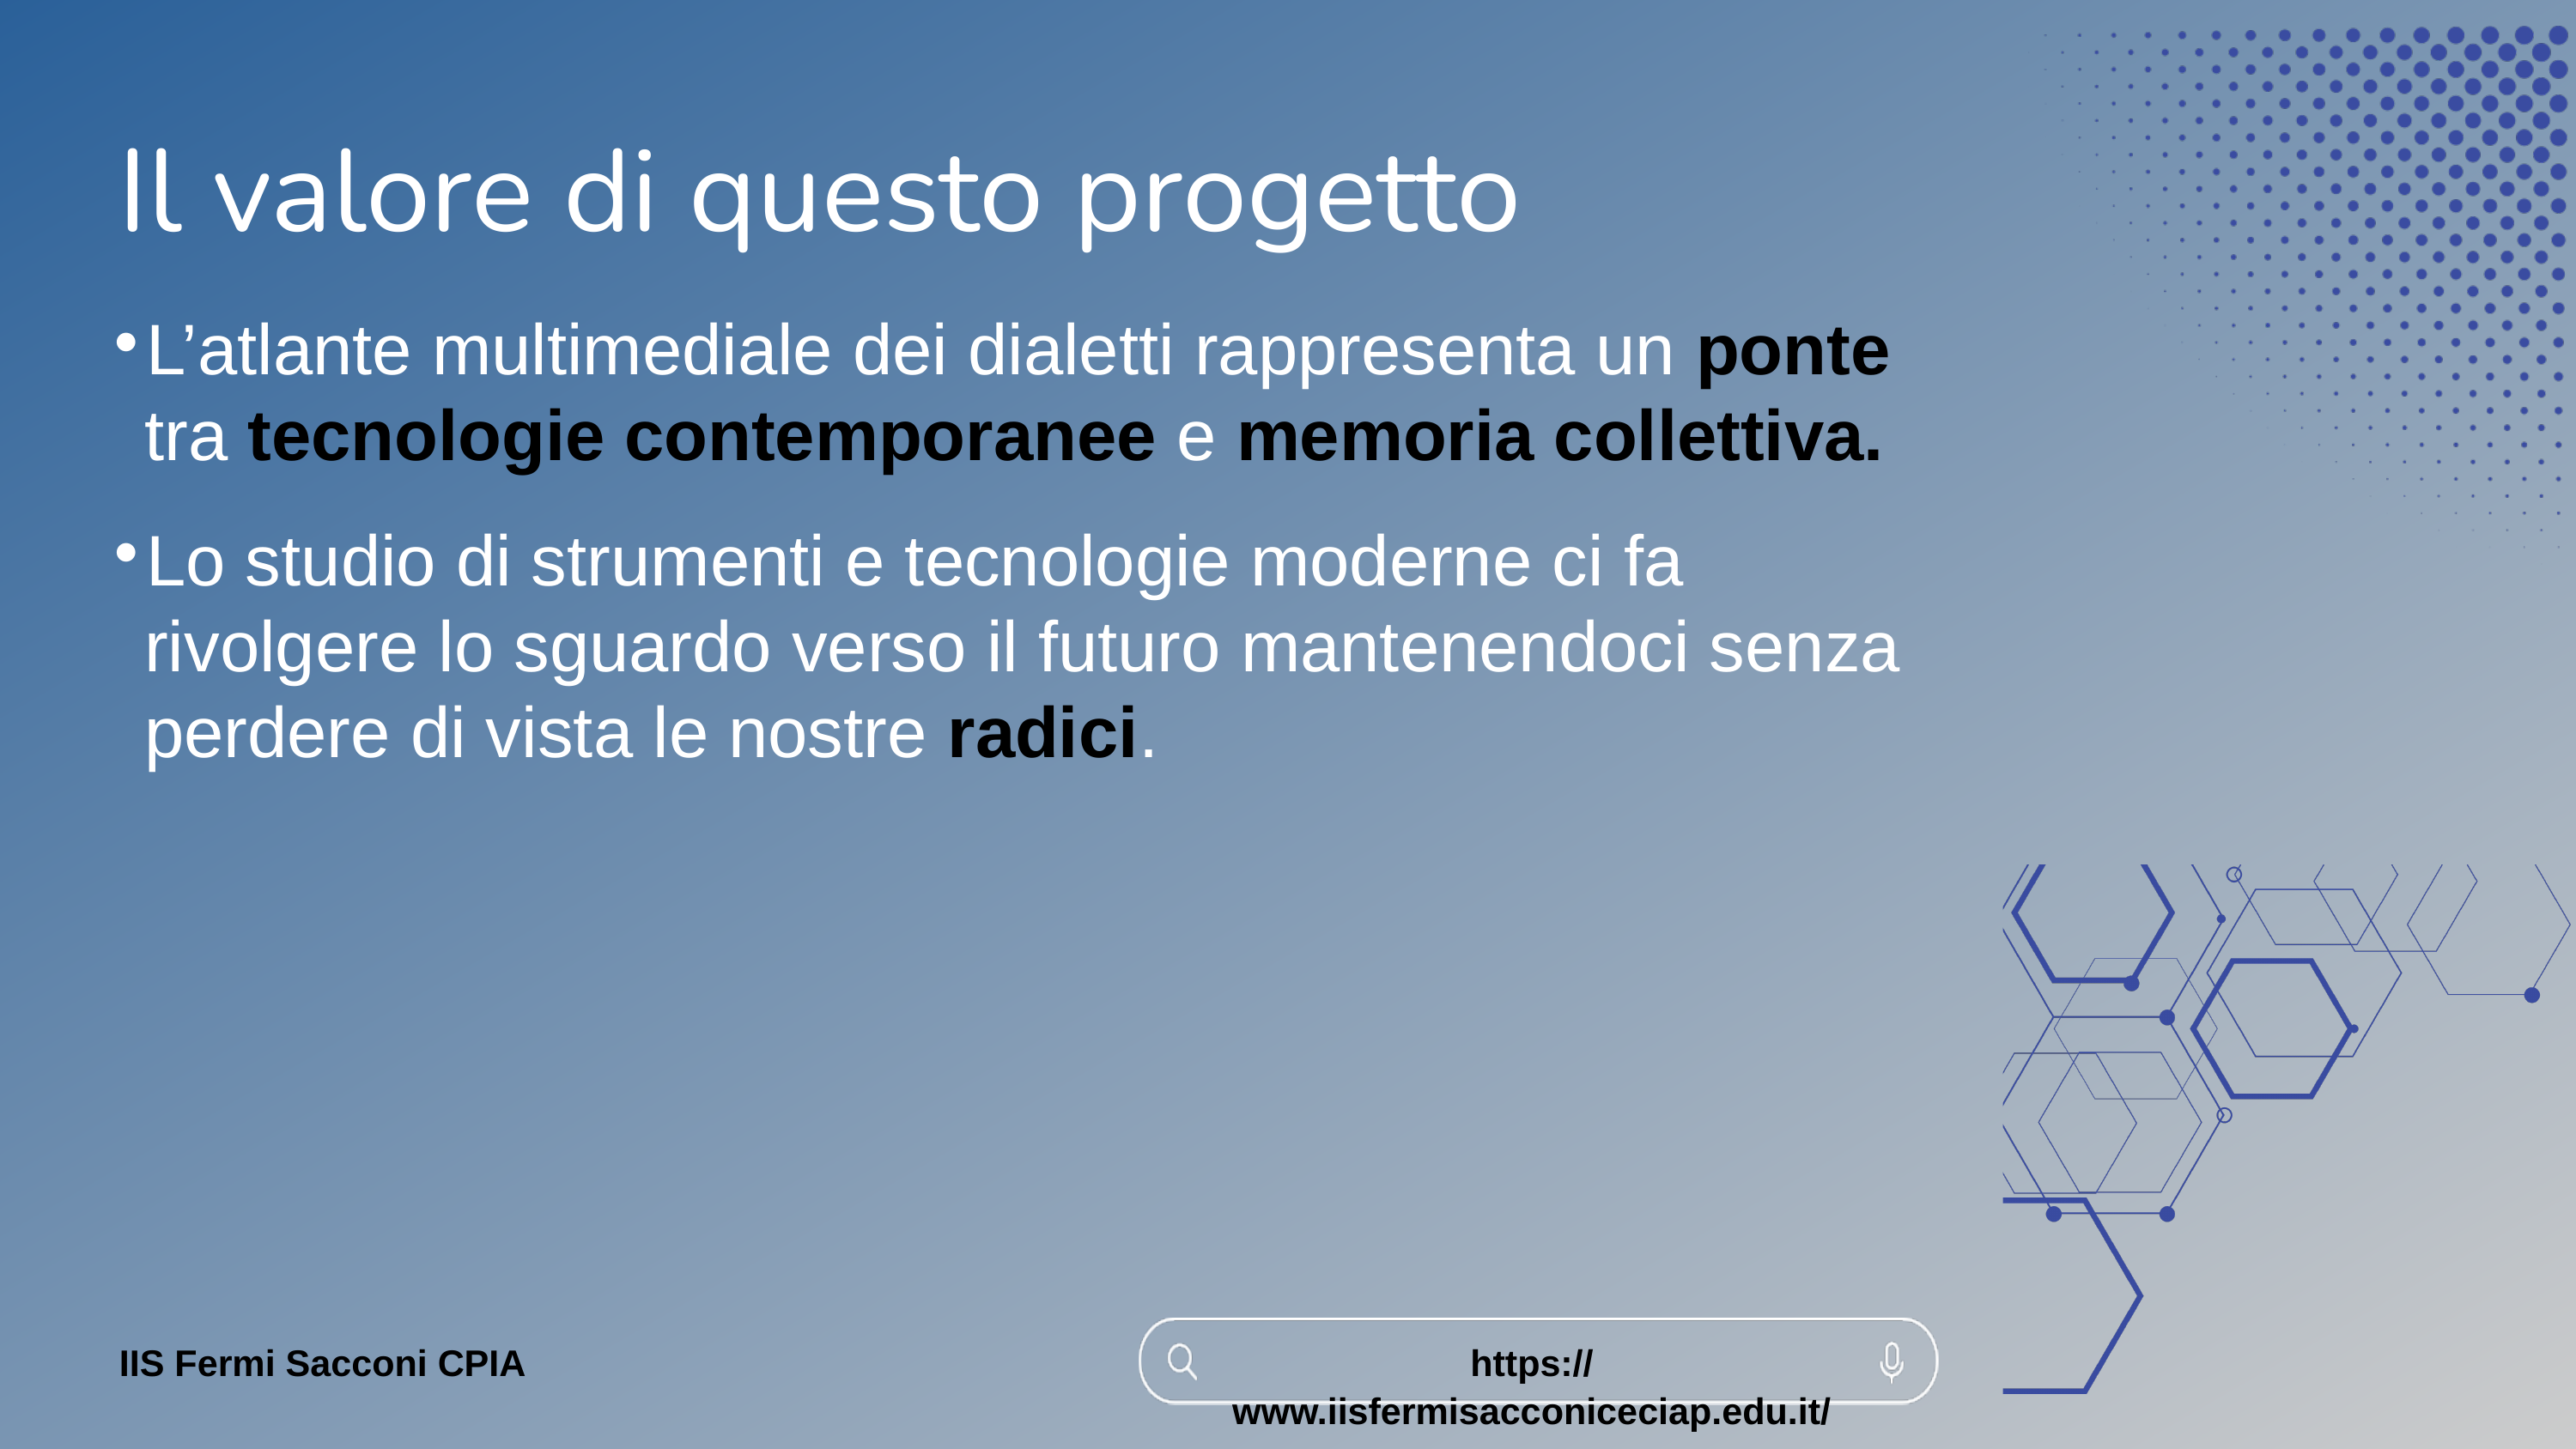

Il valore di questo progetto

L’atlante multimediale dei dialetti rappresenta un ponte tra tecnologie contemporanee e memoria collettiva.
Lo studio di strumenti e tecnologie moderne ci fa rivolgere lo sguardo verso il futuro mantenendoci senza perdere di vista le nostre radici.

IIS Fermi Sacconi CPIA
https://www.iisfermisacconiceciap.edu.it/